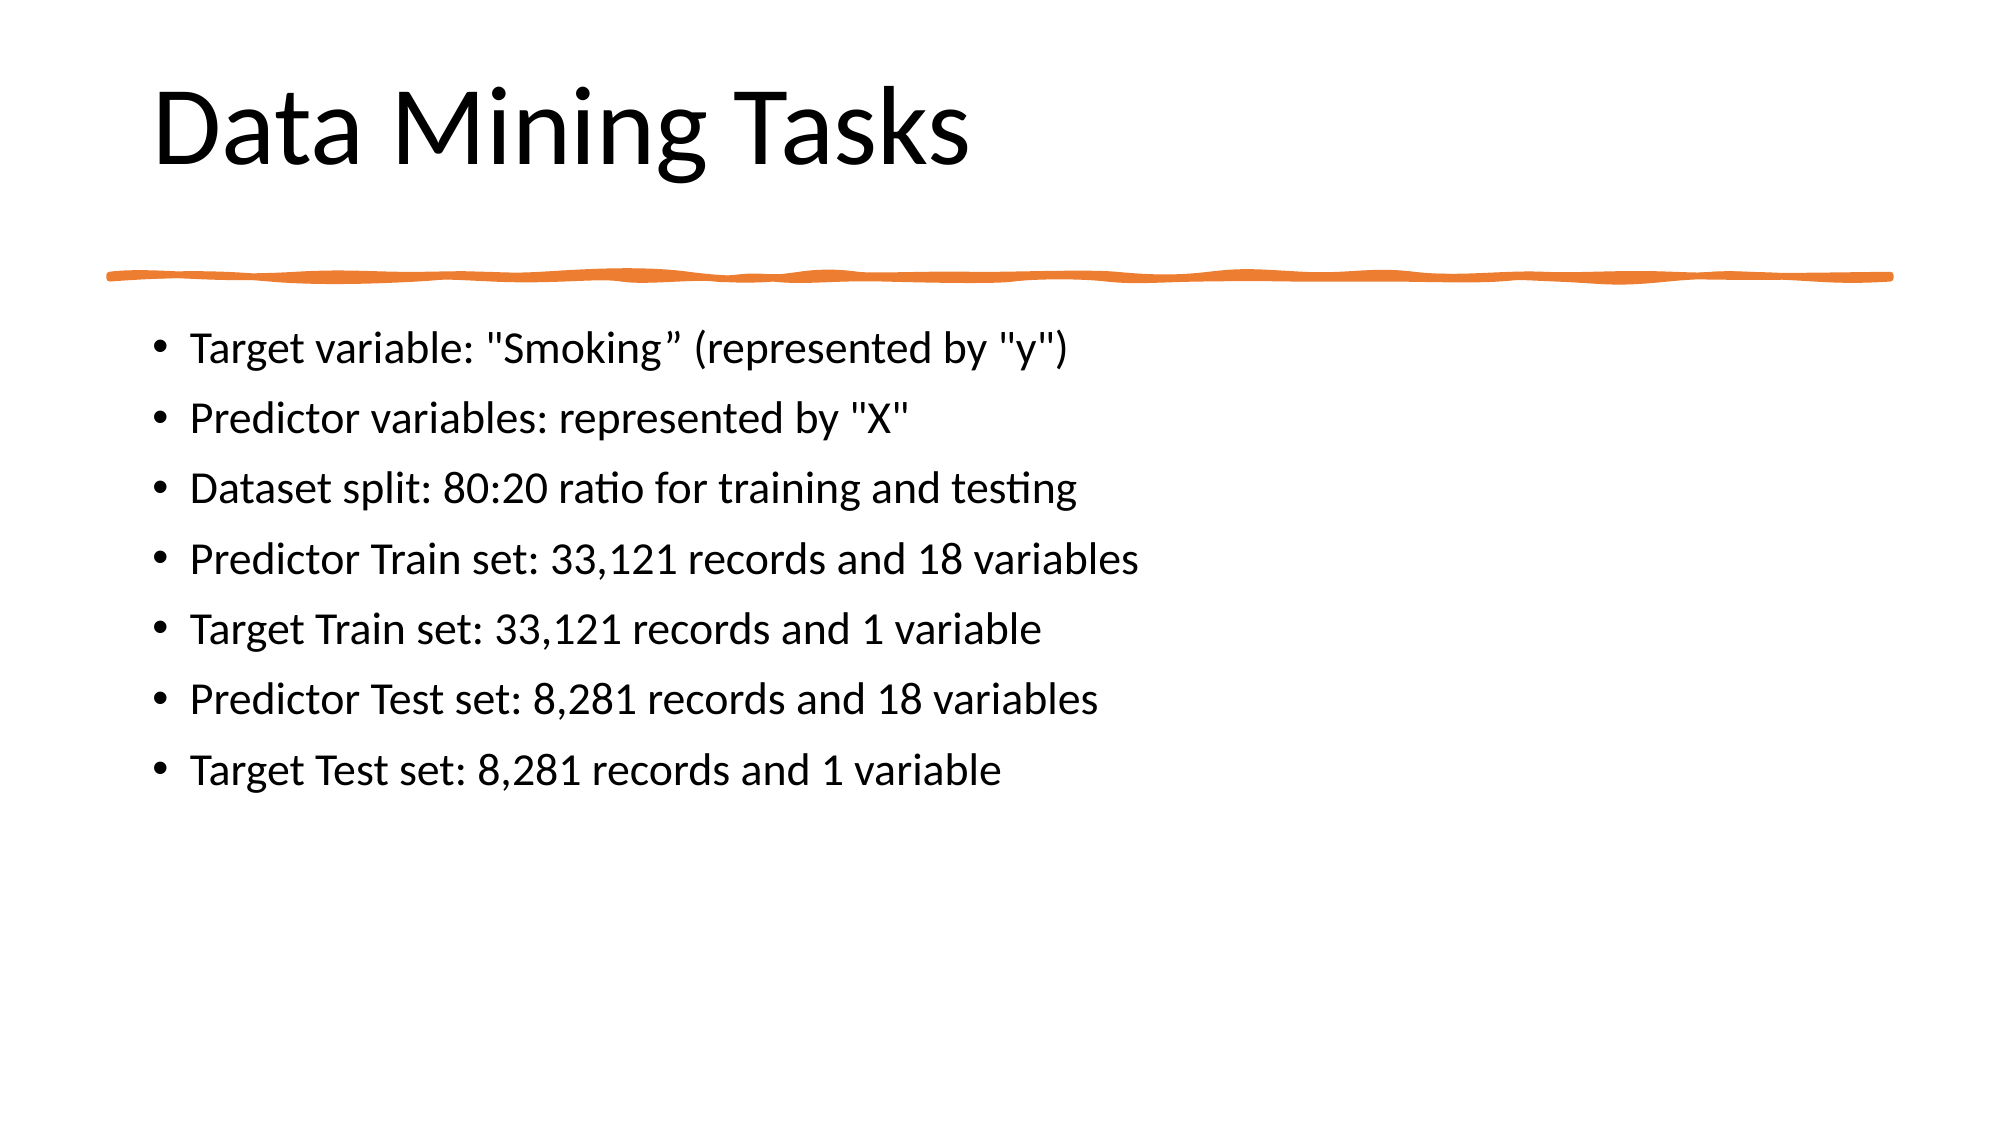

# Data Mining Tasks

Target variable: "Smoking” (represented by "y")
Predictor variables: represented by "X"
Dataset split: 80:20 ratio for training and testing
Predictor Train set: 33,121 records and 18 variables
Target Train set: 33,121 records and 1 variable
Predictor Test set: 8,281 records and 18 variables
Target Test set: 8,281 records and 1 variable